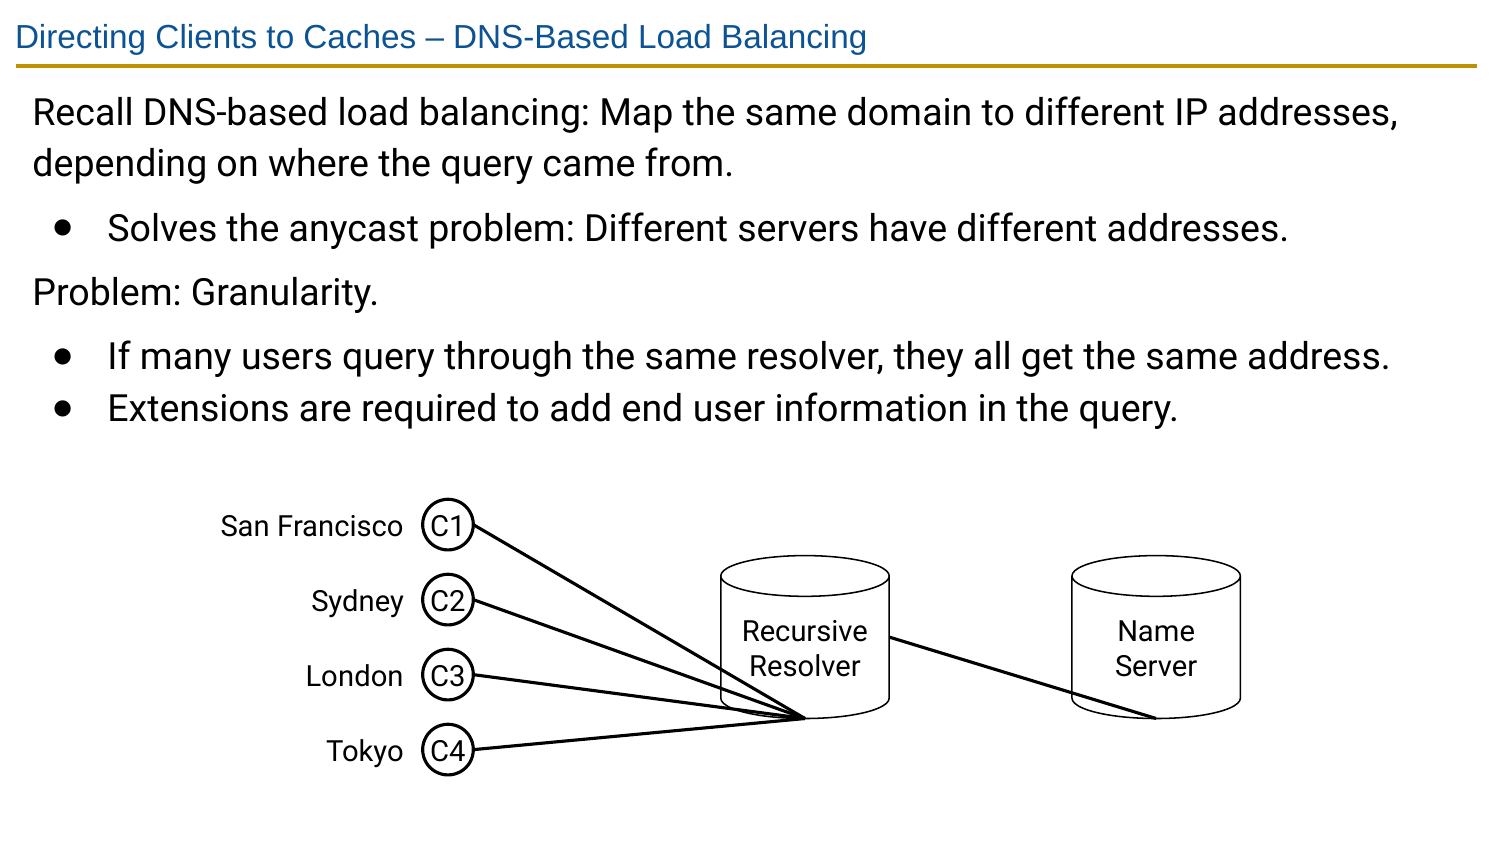

# Directing Clients to Caches – DNS-Based Load Balancing
Recall DNS-based load balancing: Map the same domain to different IP addresses, depending on where the query came from.
Solves the anycast problem: Different servers have different addresses.
Problem: Granularity.
If many users query through the same resolver, they all get the same address.
Extensions are required to add end user information in the query.
C1
San Francisco
Recursive Resolver
Name Server
C2
Sydney
C3
London
C4
Tokyo